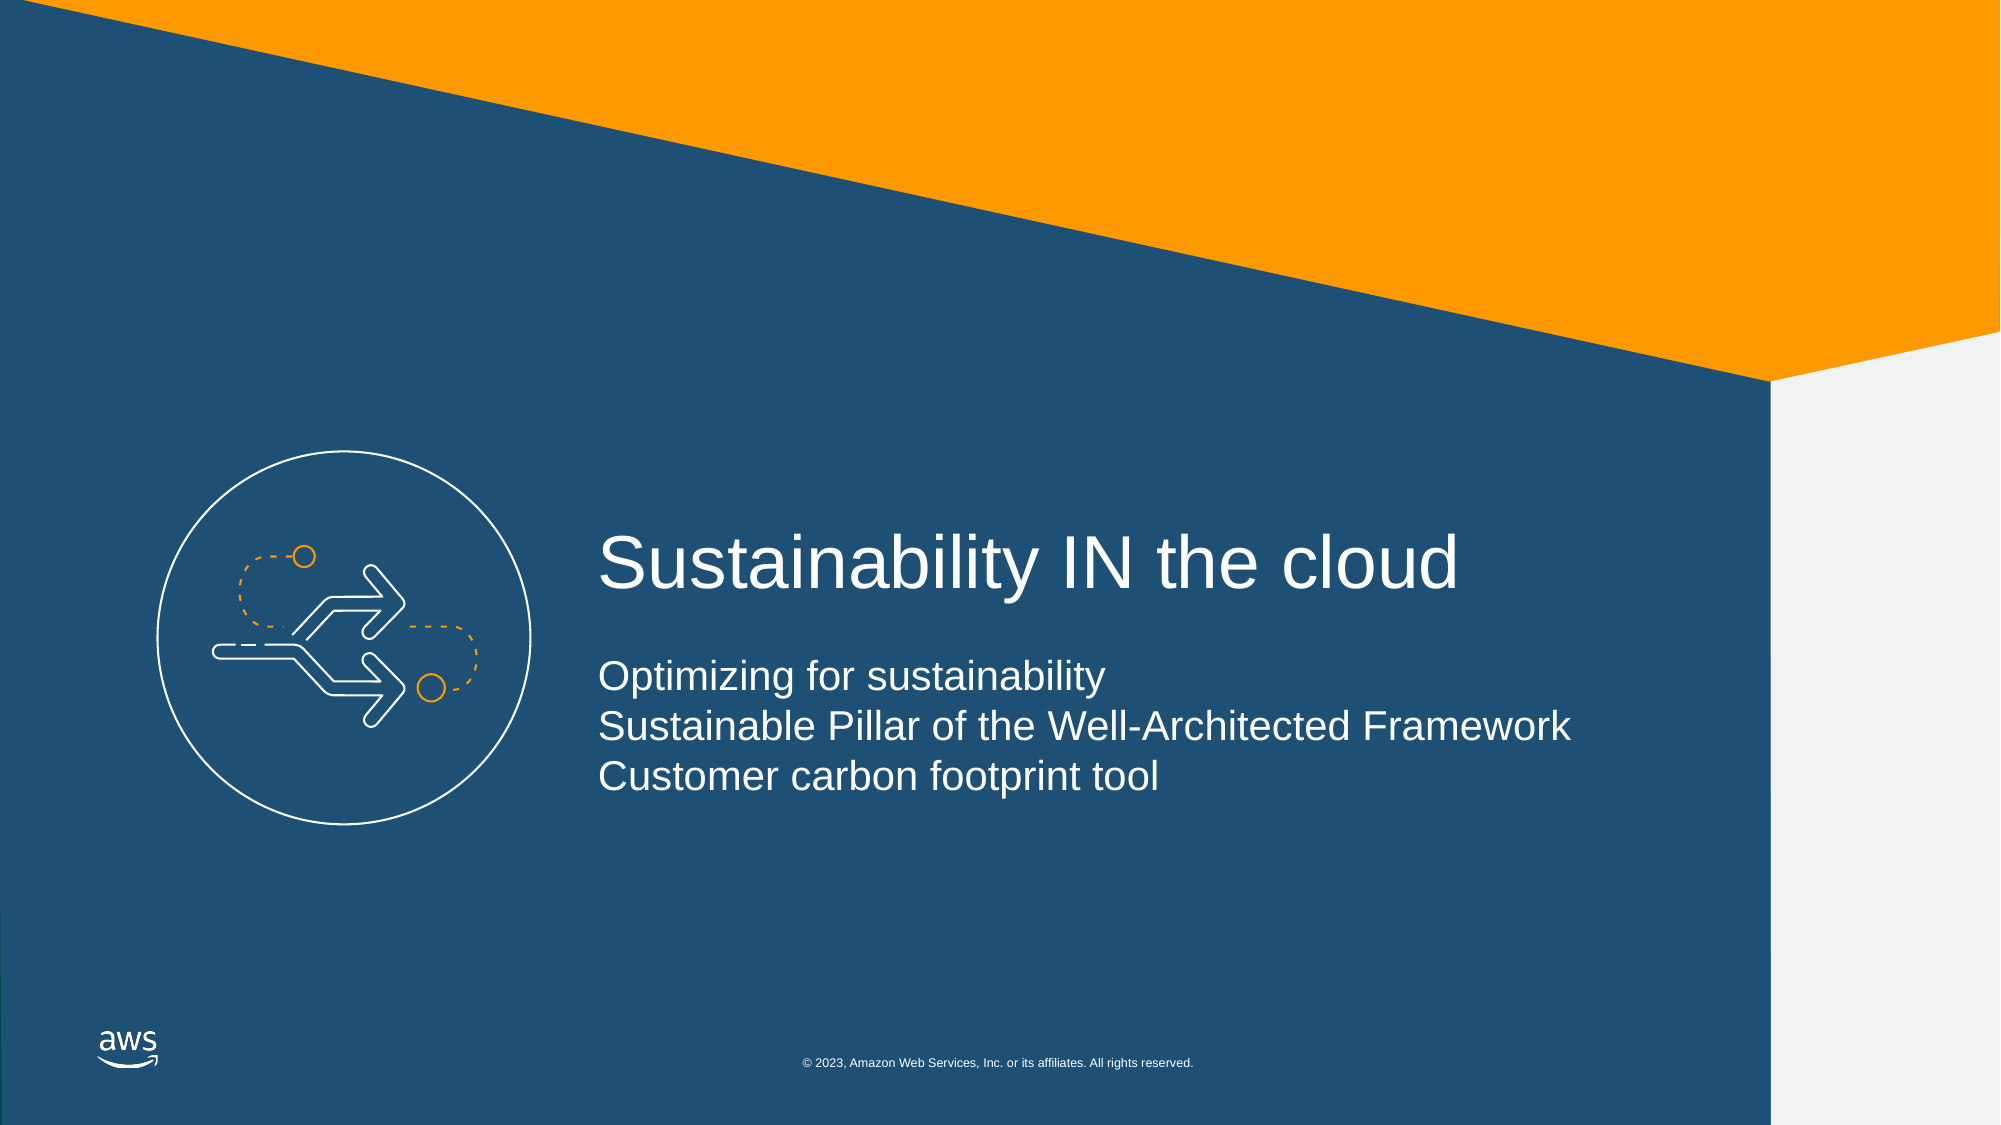

# Sustainability IN the cloud
Optimizing for sustainability
Sustainable Pillar of the Well-Architected Framework
Customer carbon footprint tool